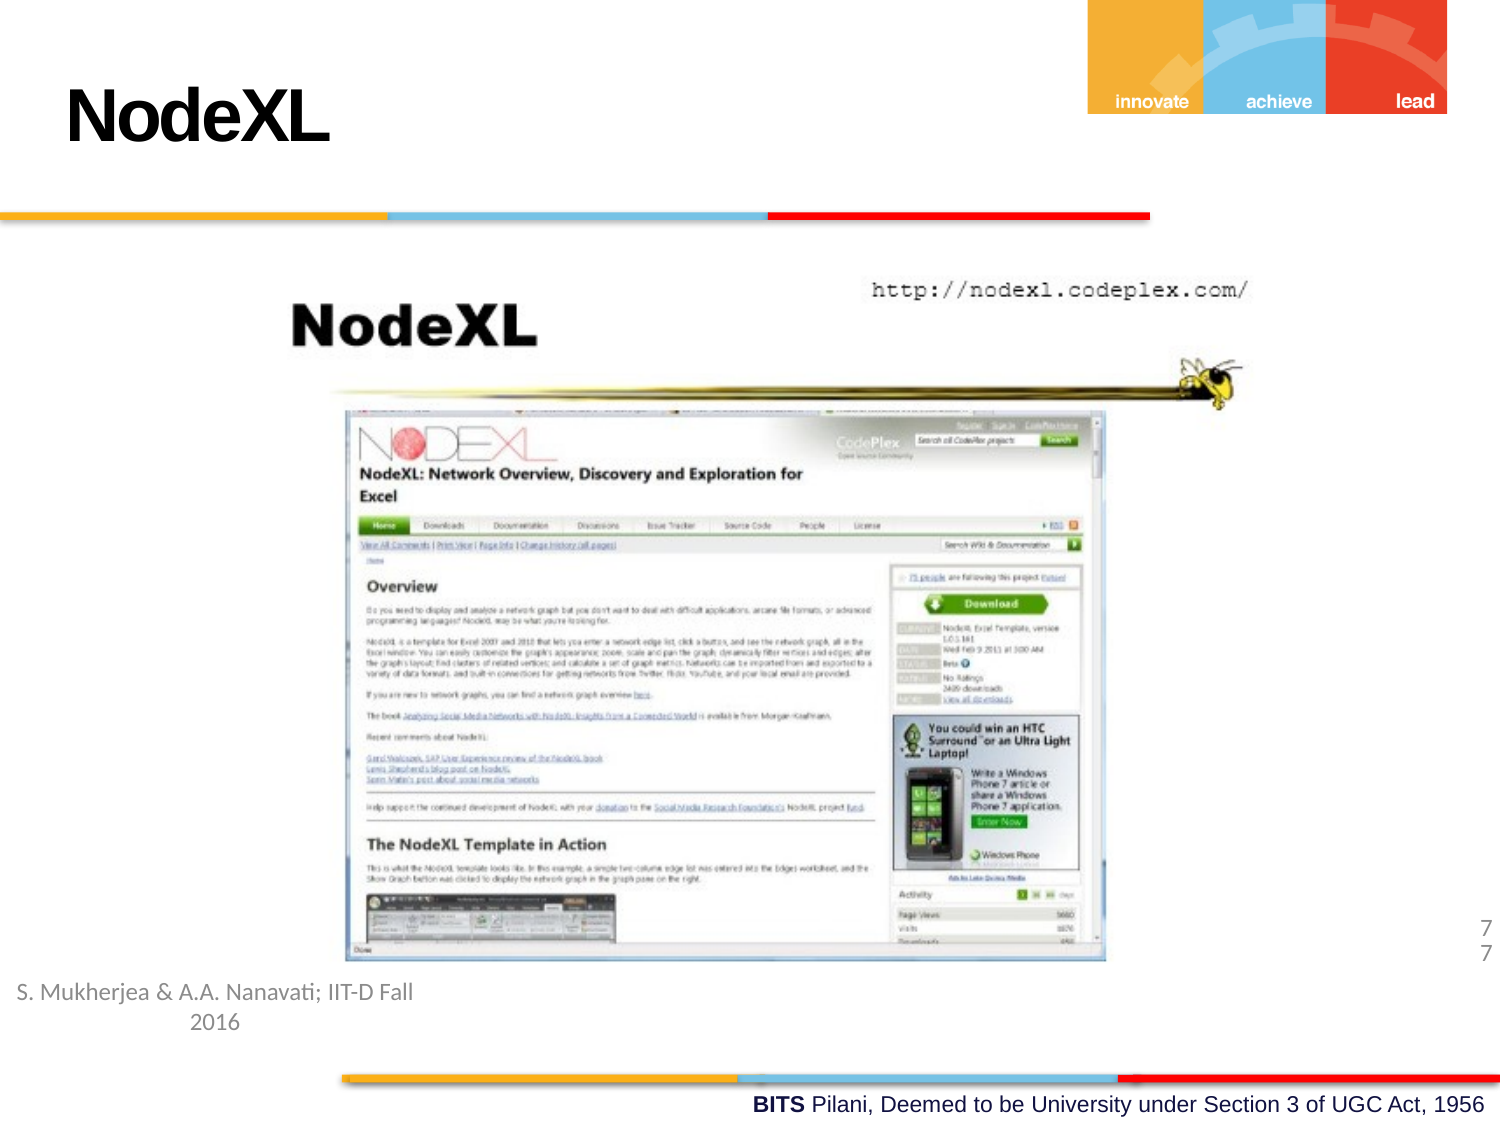

NodeXL

77
S. Mukherjea & A.A. Nanavati; IIT-D Fall 2016